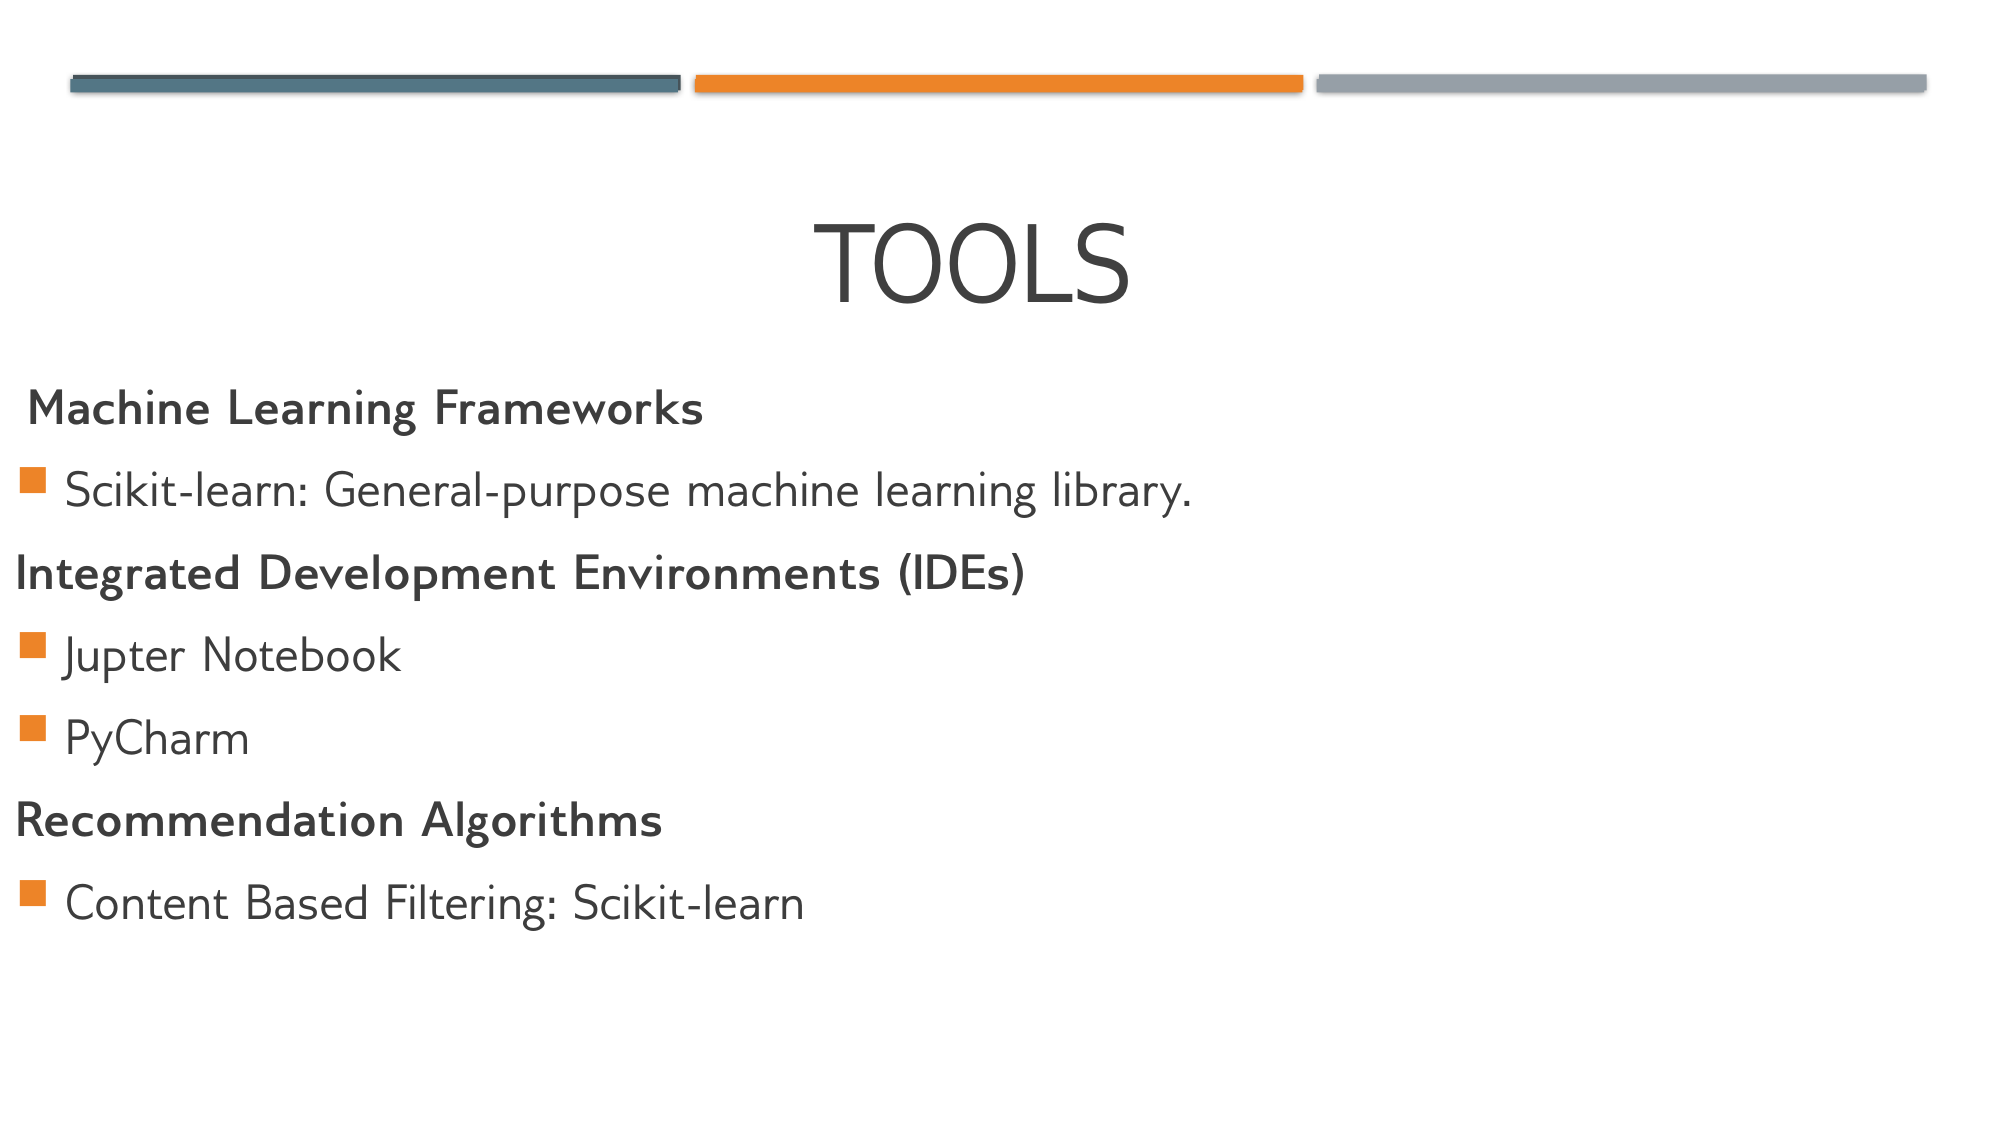

# tools
 Machine Learning Frameworks
Scikit-learn: General-purpose machine learning library.
Integrated Development Environments (IDEs)
Jupter Notebook
PyCharm
Recommendation Algorithms
Content Based Filtering: Scikit-learn